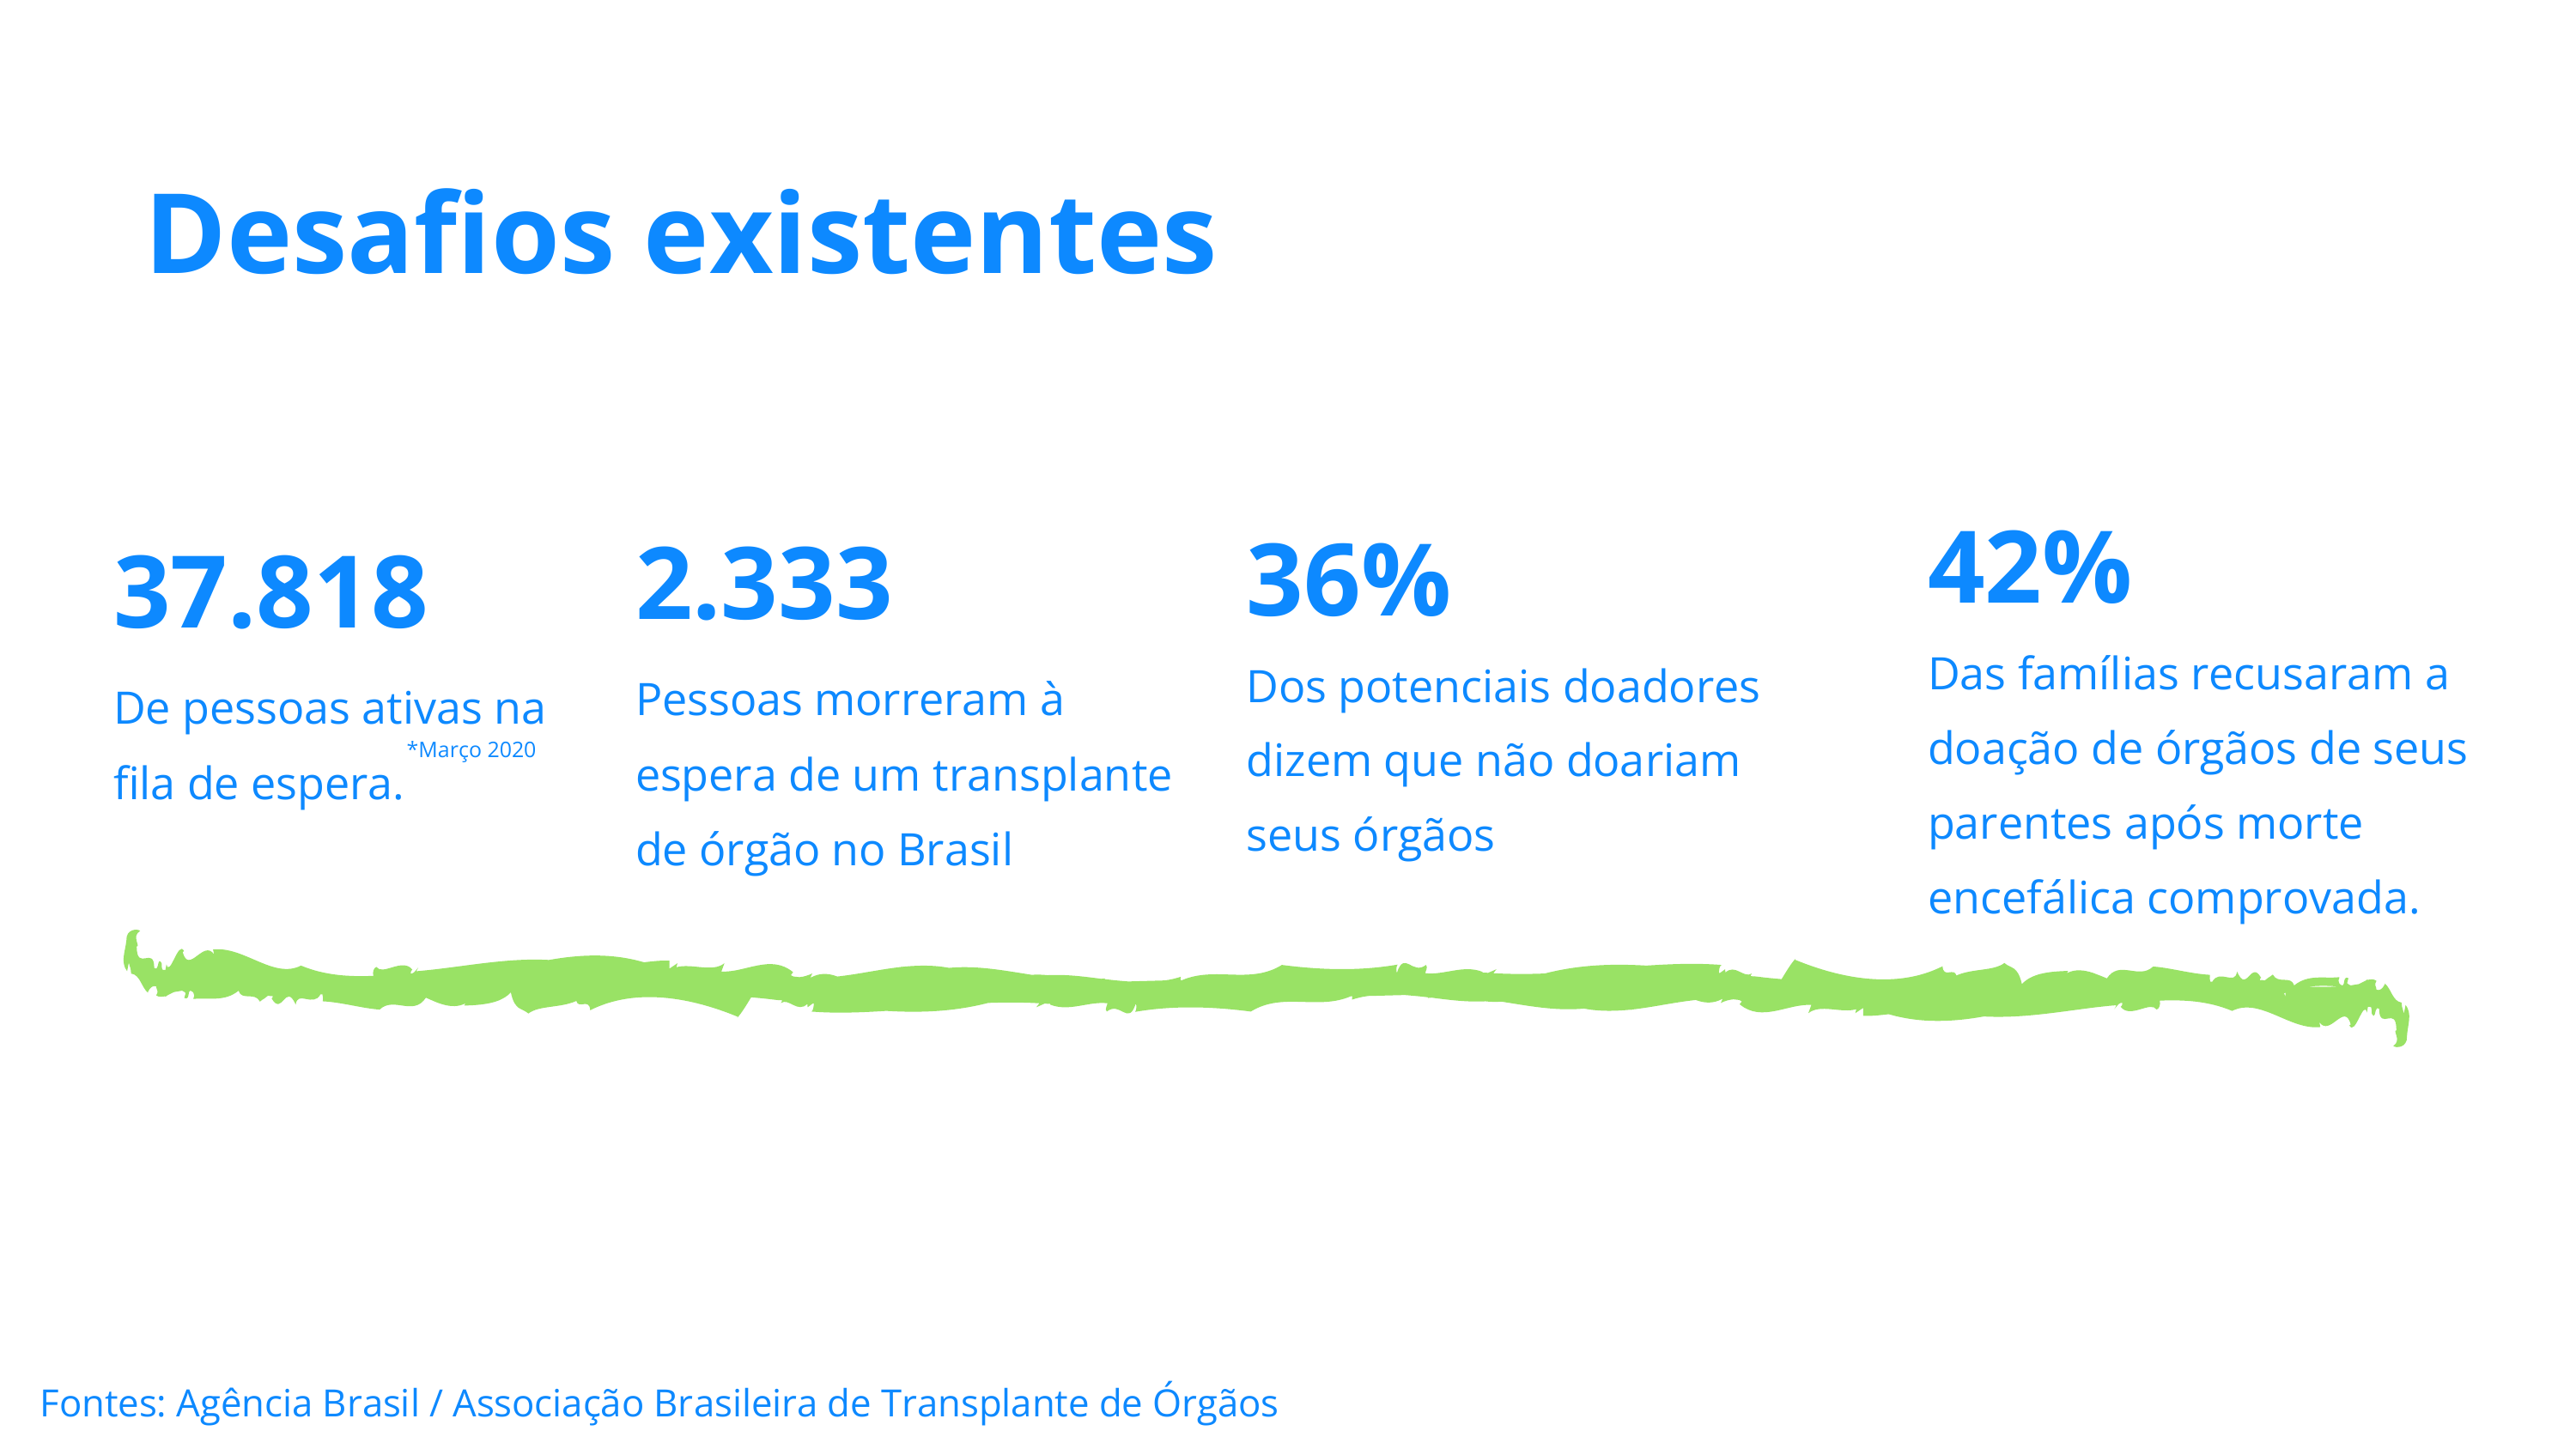

Desafios existentes
42%
Das famílias recusaram a doação de órgãos de seus parentes após morte encefálica comprovada.
36%
Dos potenciais doadores dizem que não doariam seus órgãos
2.333
37.818
Pessoas morreram à espera de um transplante de órgão no Brasil
De pessoas ativas na fila de espera.
*Março 2020

Fontes: Agência Brasil / Associação Brasileira de Transplante de Órgãos